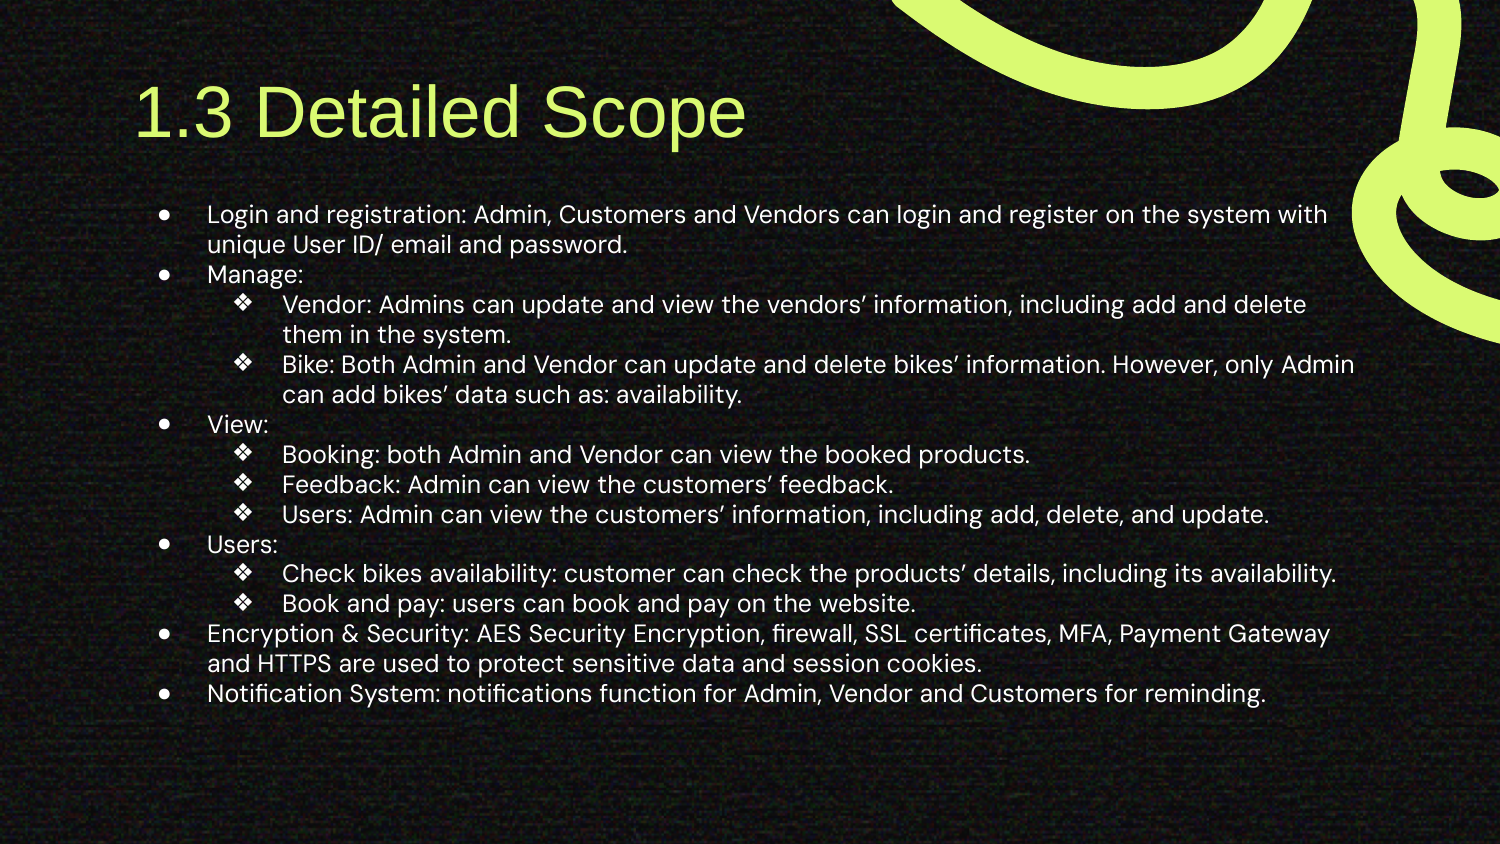

# 1.3 Detailed Scope
Login and registration: Admin, Customers and Vendors can login and register on the system with unique User ID/ email and password.
Manage:
Vendor: Admins can update and view the vendors’ information, including add and delete them in the system.
Bike: Both Admin and Vendor can update and delete bikes’ information. However, only Admin can add bikes’ data such as: availability.
View:
Booking: both Admin and Vendor can view the booked products.
Feedback: Admin can view the customers’ feedback.
Users: Admin can view the customers’ information, including add, delete, and update.
Users:
Check bikes availability: customer can check the products’ details, including its availability.
Book and pay: users can book and pay on the website.
Encryption & Security: AES Security Encryption, firewall, SSL certificates, MFA, Payment Gateway and HTTPS are used to protect sensitive data and session cookies.
Notification System: notifications function for Admin, Vendor and Customers for reminding.